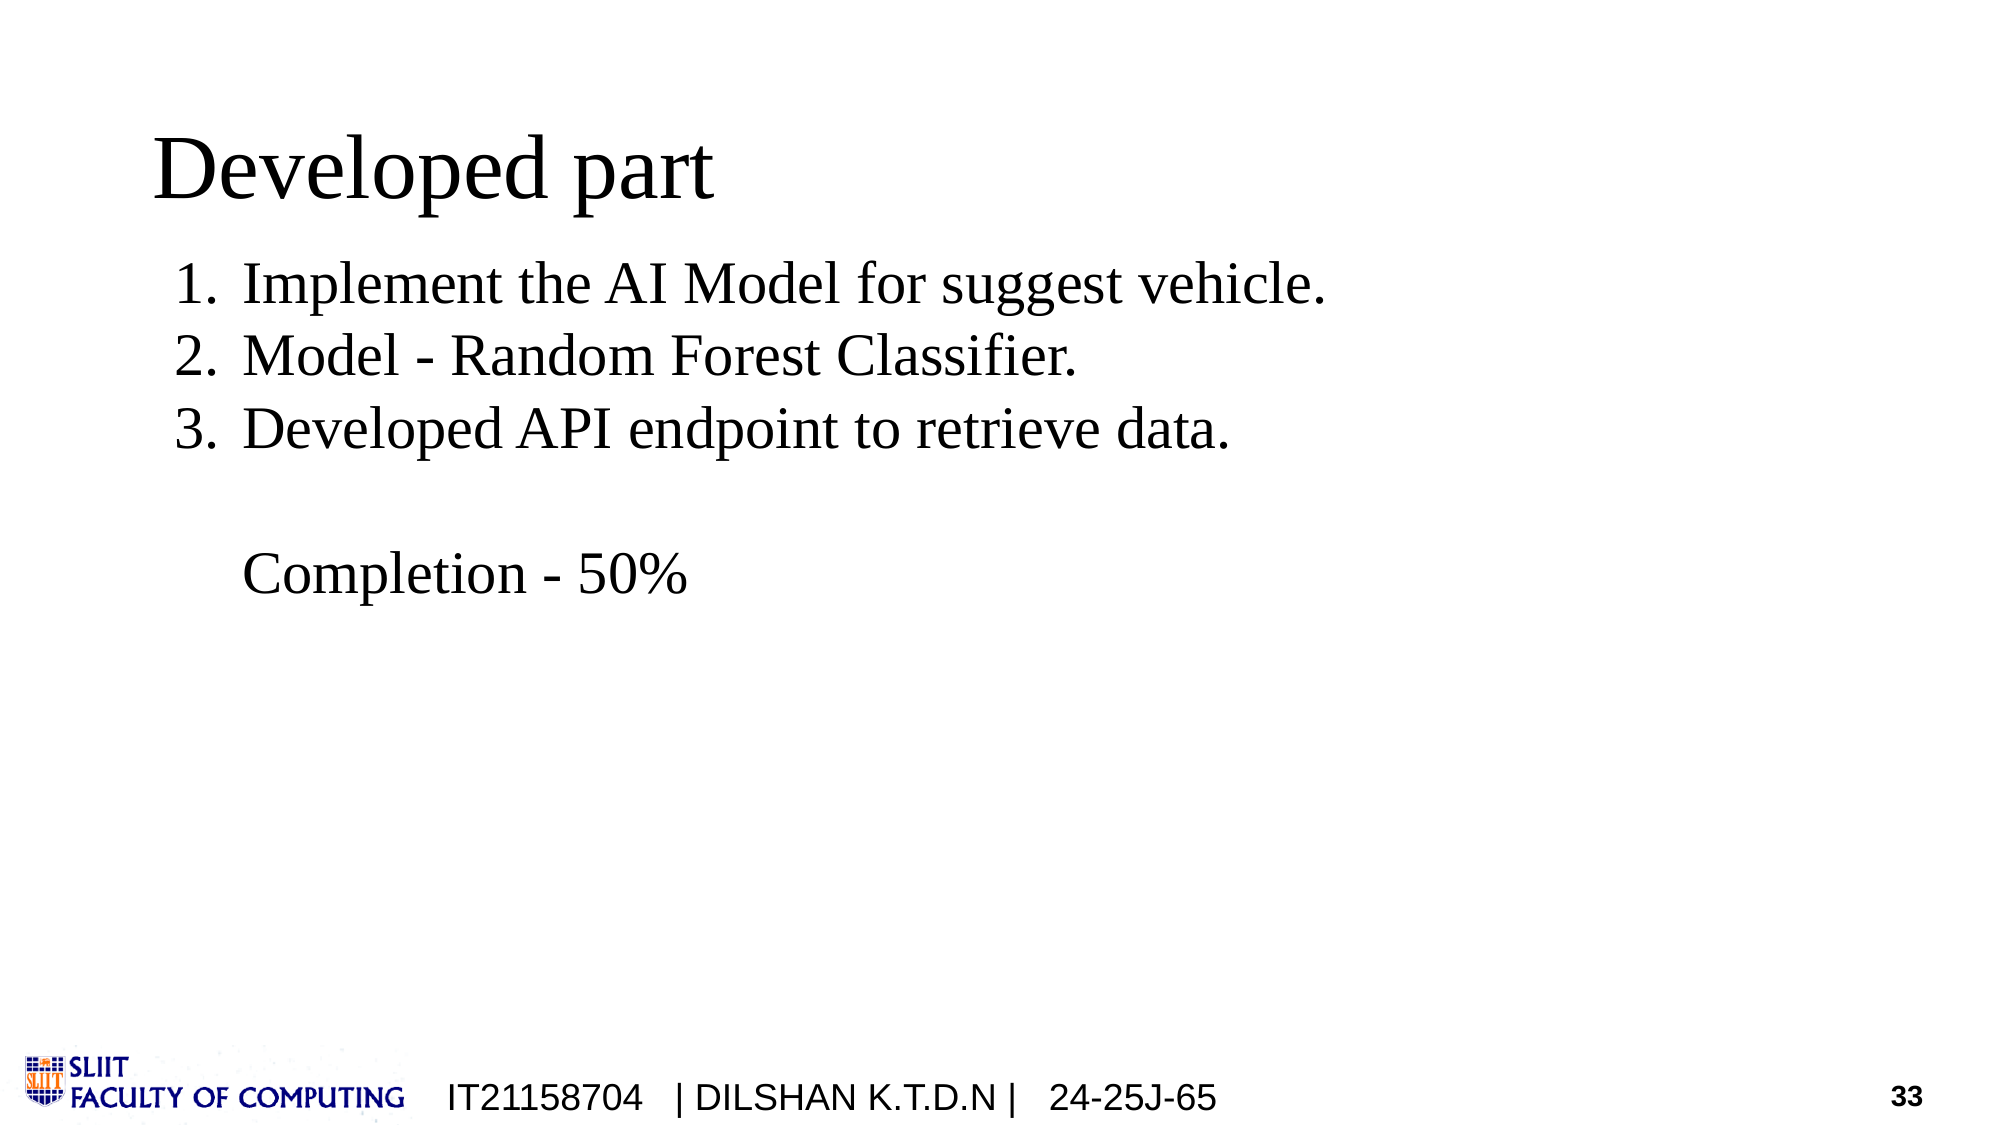

# Developed part
Implement the AI Model for suggest vehicle.
Model - Random Forest Classifier.
Developed API endpoint to retrieve data.

Completion - 50%
IT21158704   | DILSHAN K.T.D.N |   24-25J-65